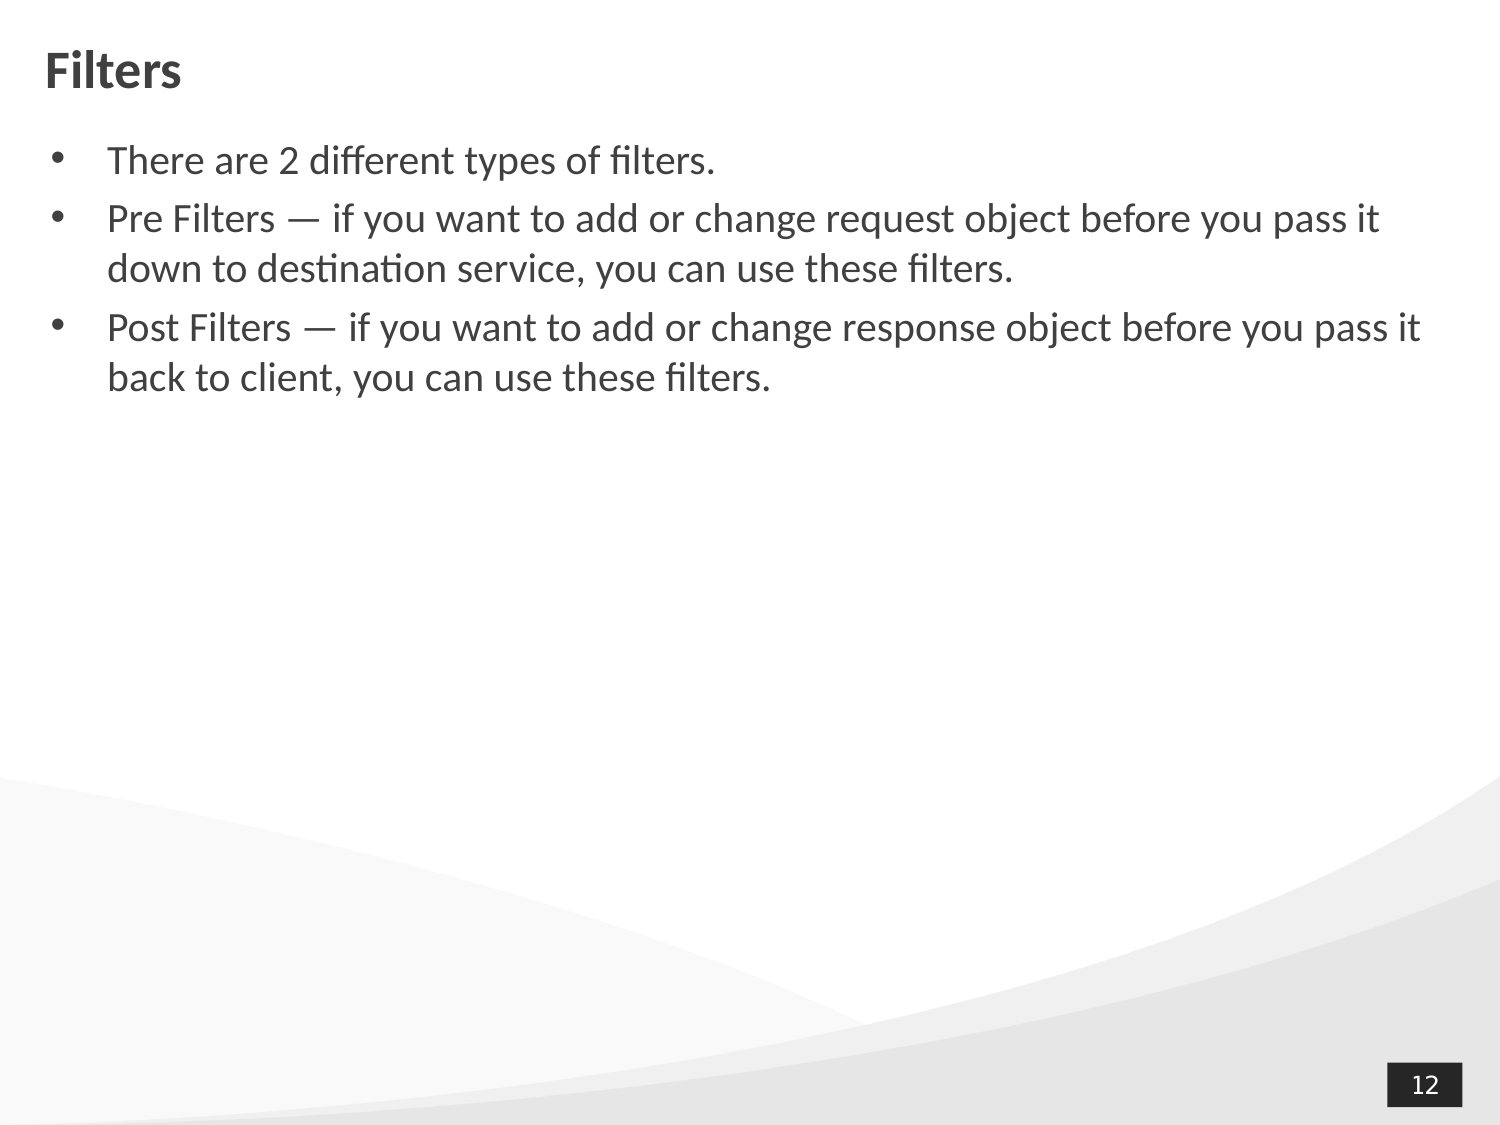

# Filters
There are 2 different types of filters.
Pre Filters — if you want to add or change request object before you pass it down to destination service, you can use these filters.
Post Filters — if you want to add or change response object before you pass it back to client, you can use these filters.